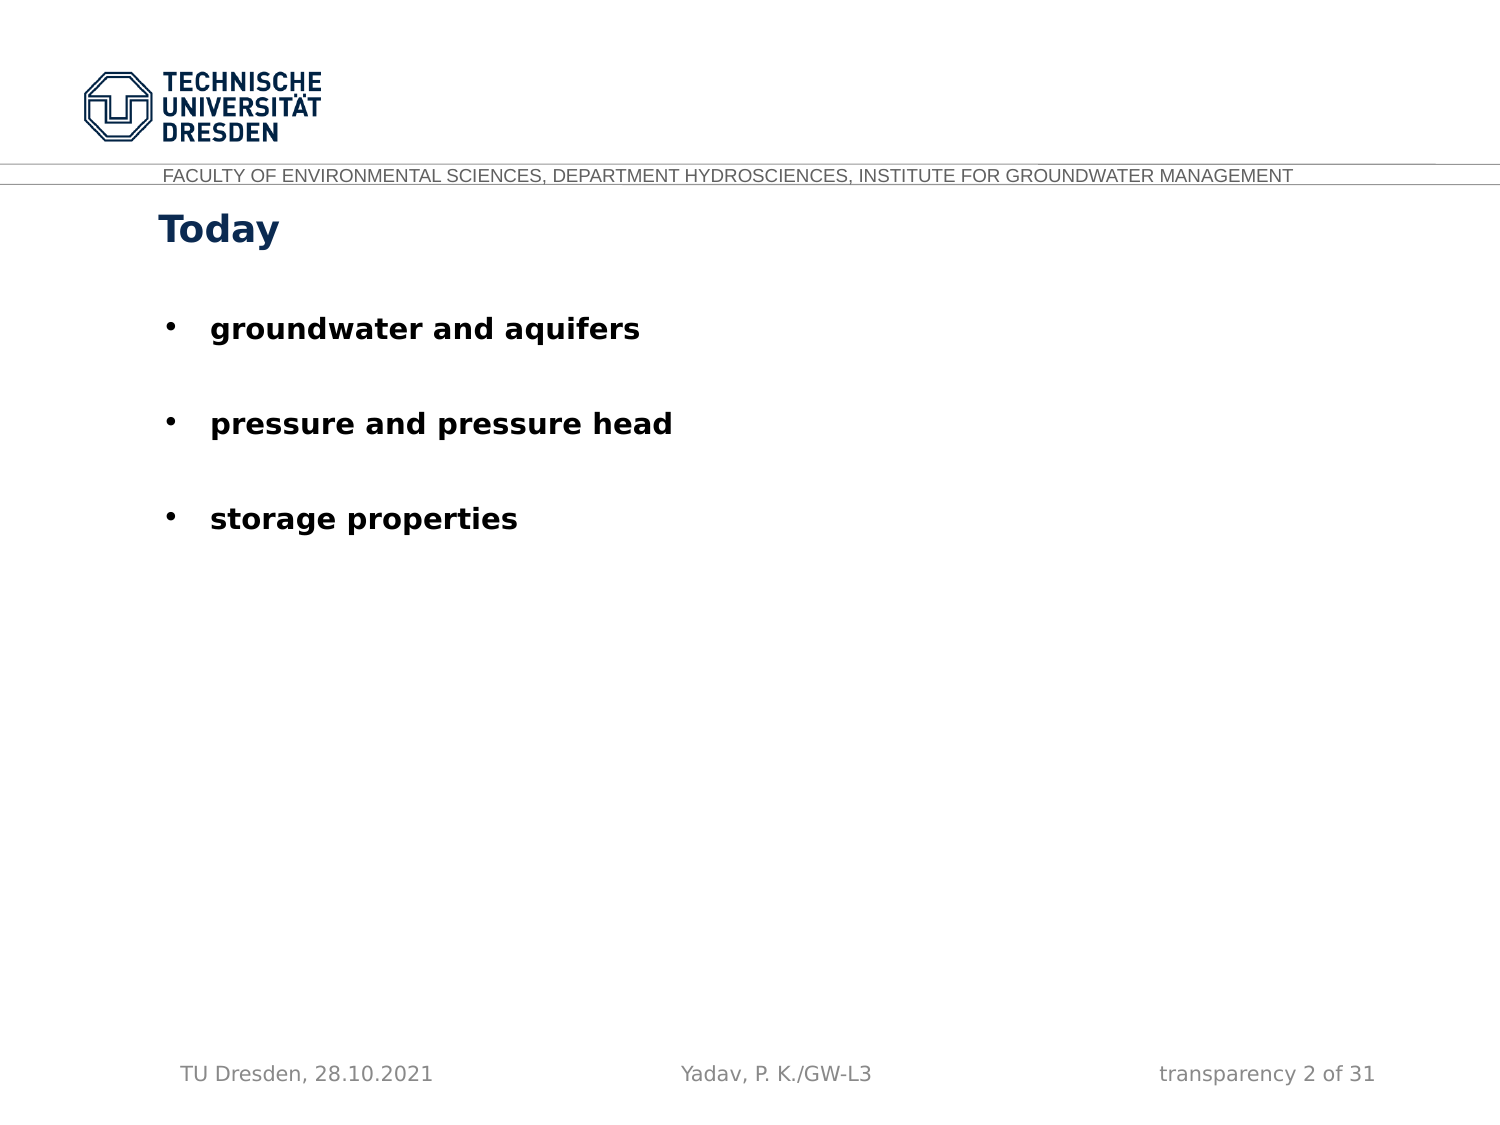

Today
groundwater and aquifers

pressure and pressure head

storage properties